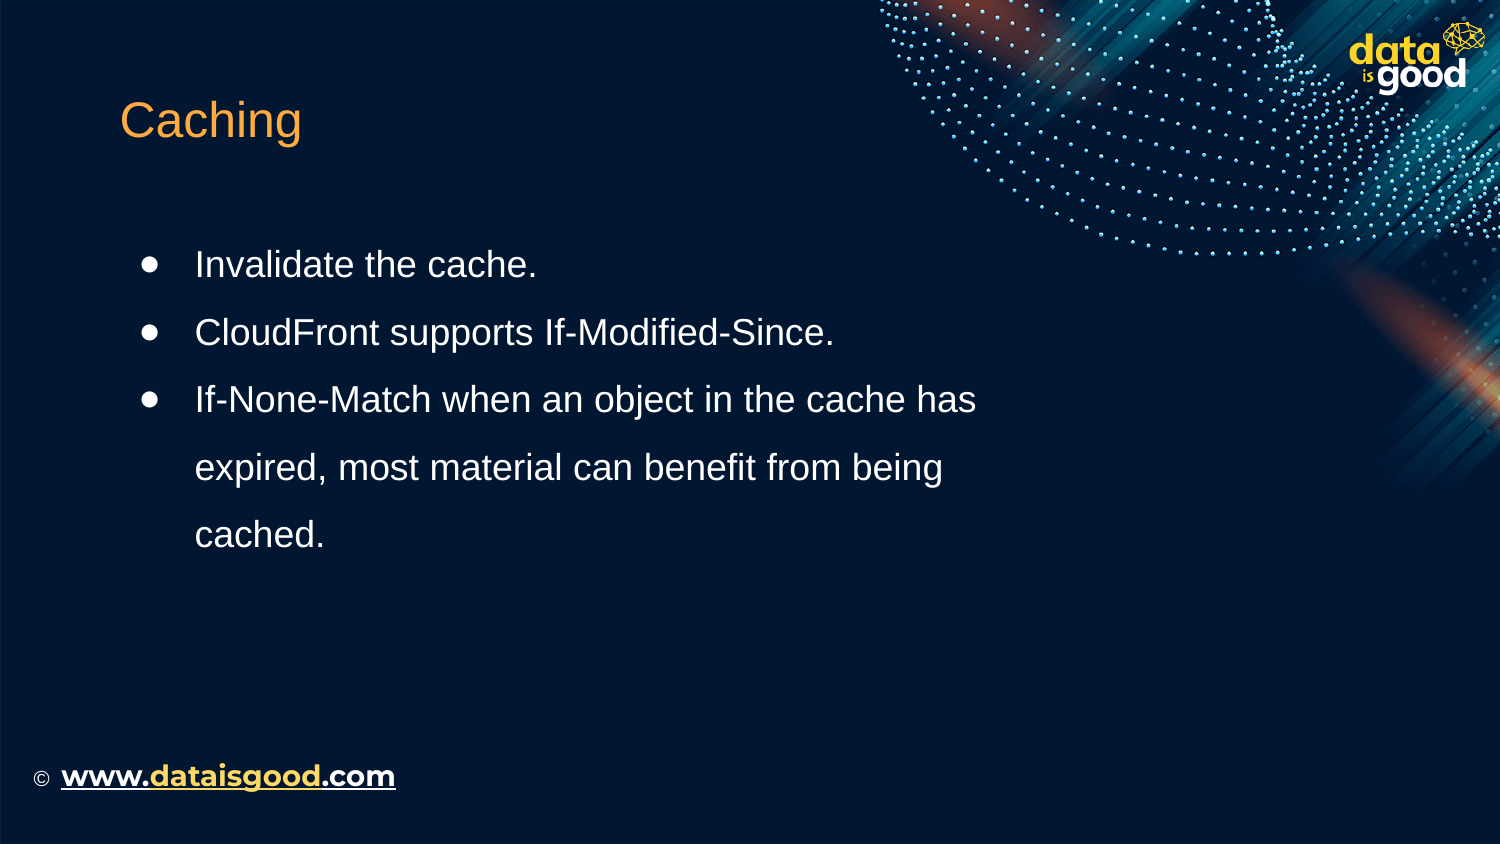

# Caching
Invalidate the cache.
CloudFront supports If-Modified-Since.
If-None-Match when an object in the cache has expired, most material can benefit from being cached.